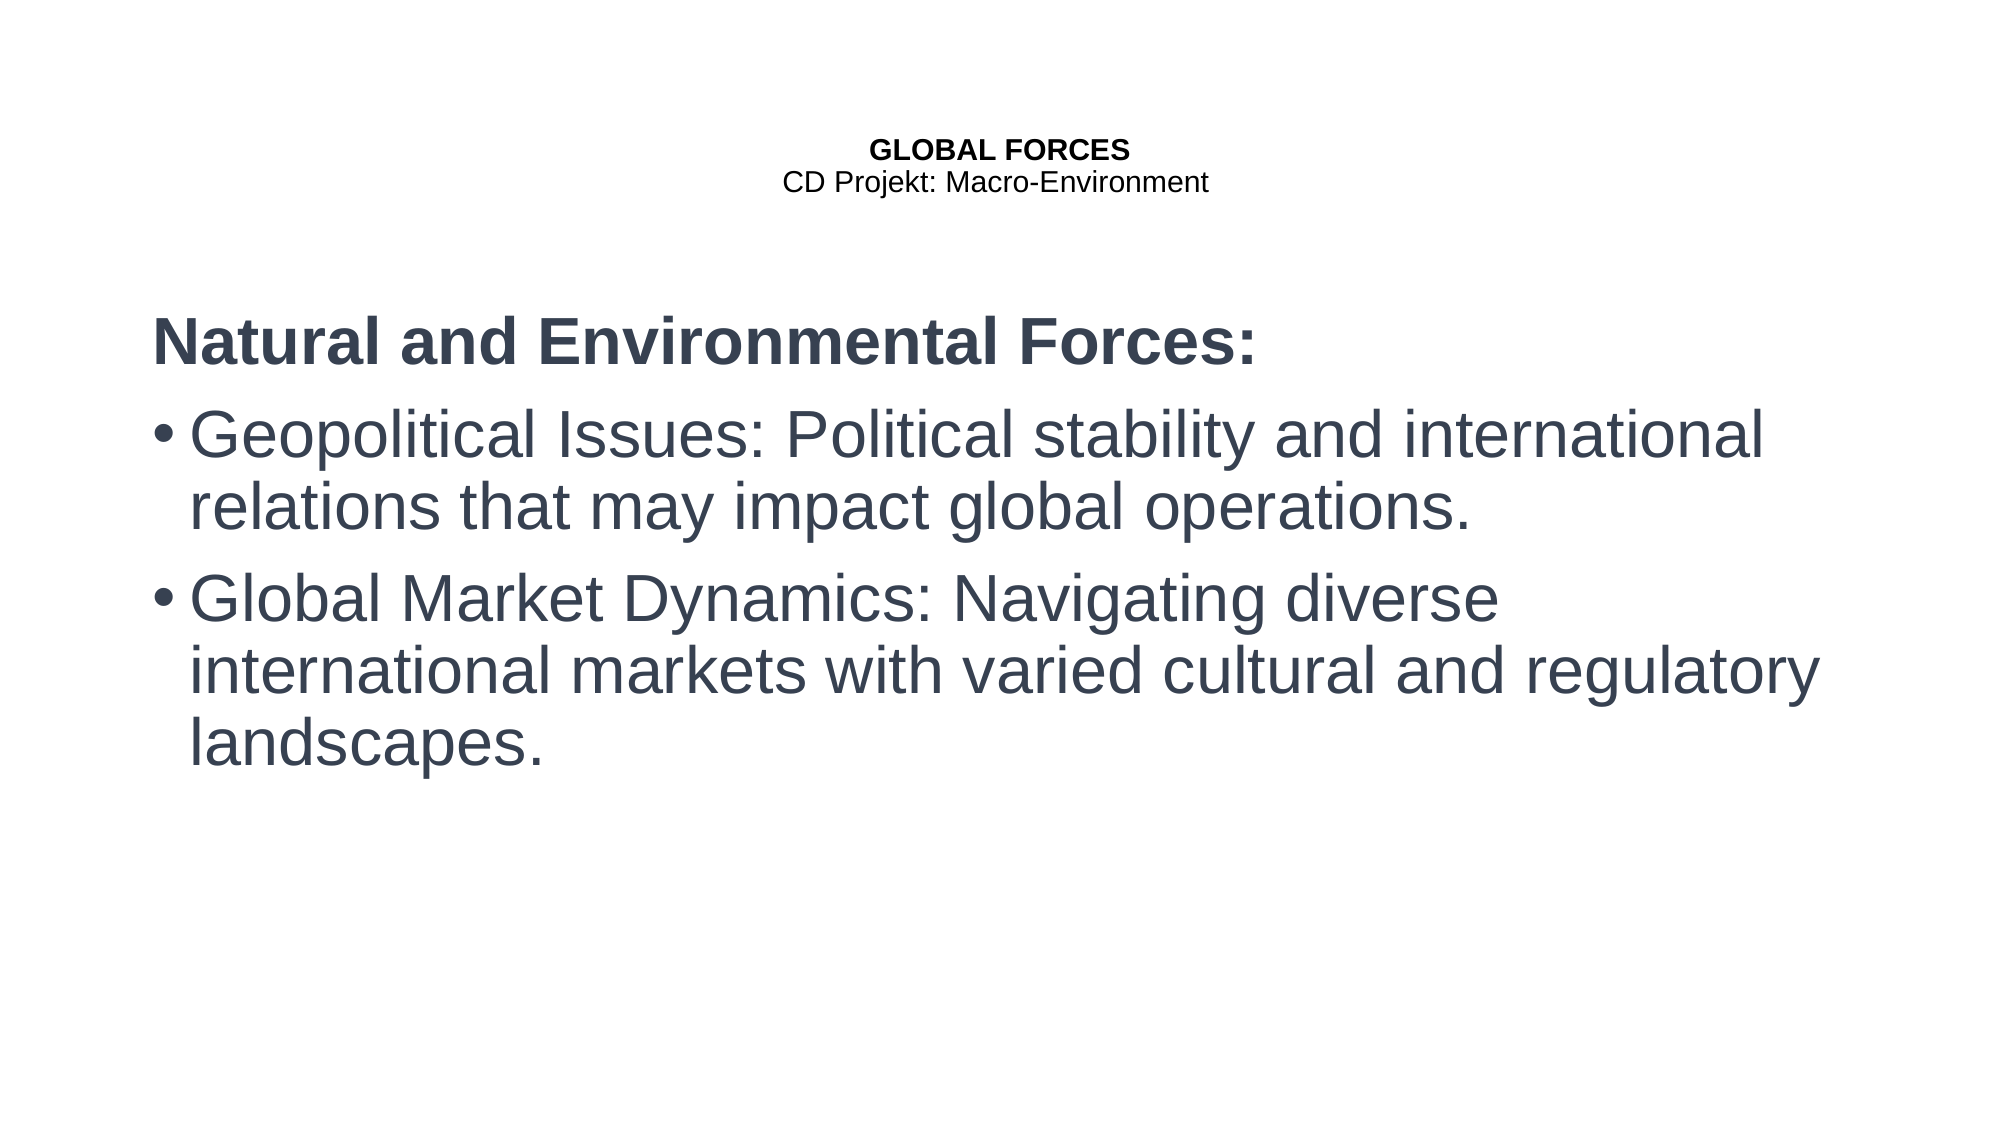

# GLOBAL FORCES CD Projekt: Macro-Environment
Natural and Environmental Forces:
Geopolitical Issues: Political stability and international relations that may impact global operations.
Global Market Dynamics: Navigating diverse international markets with varied cultural and regulatory landscapes.